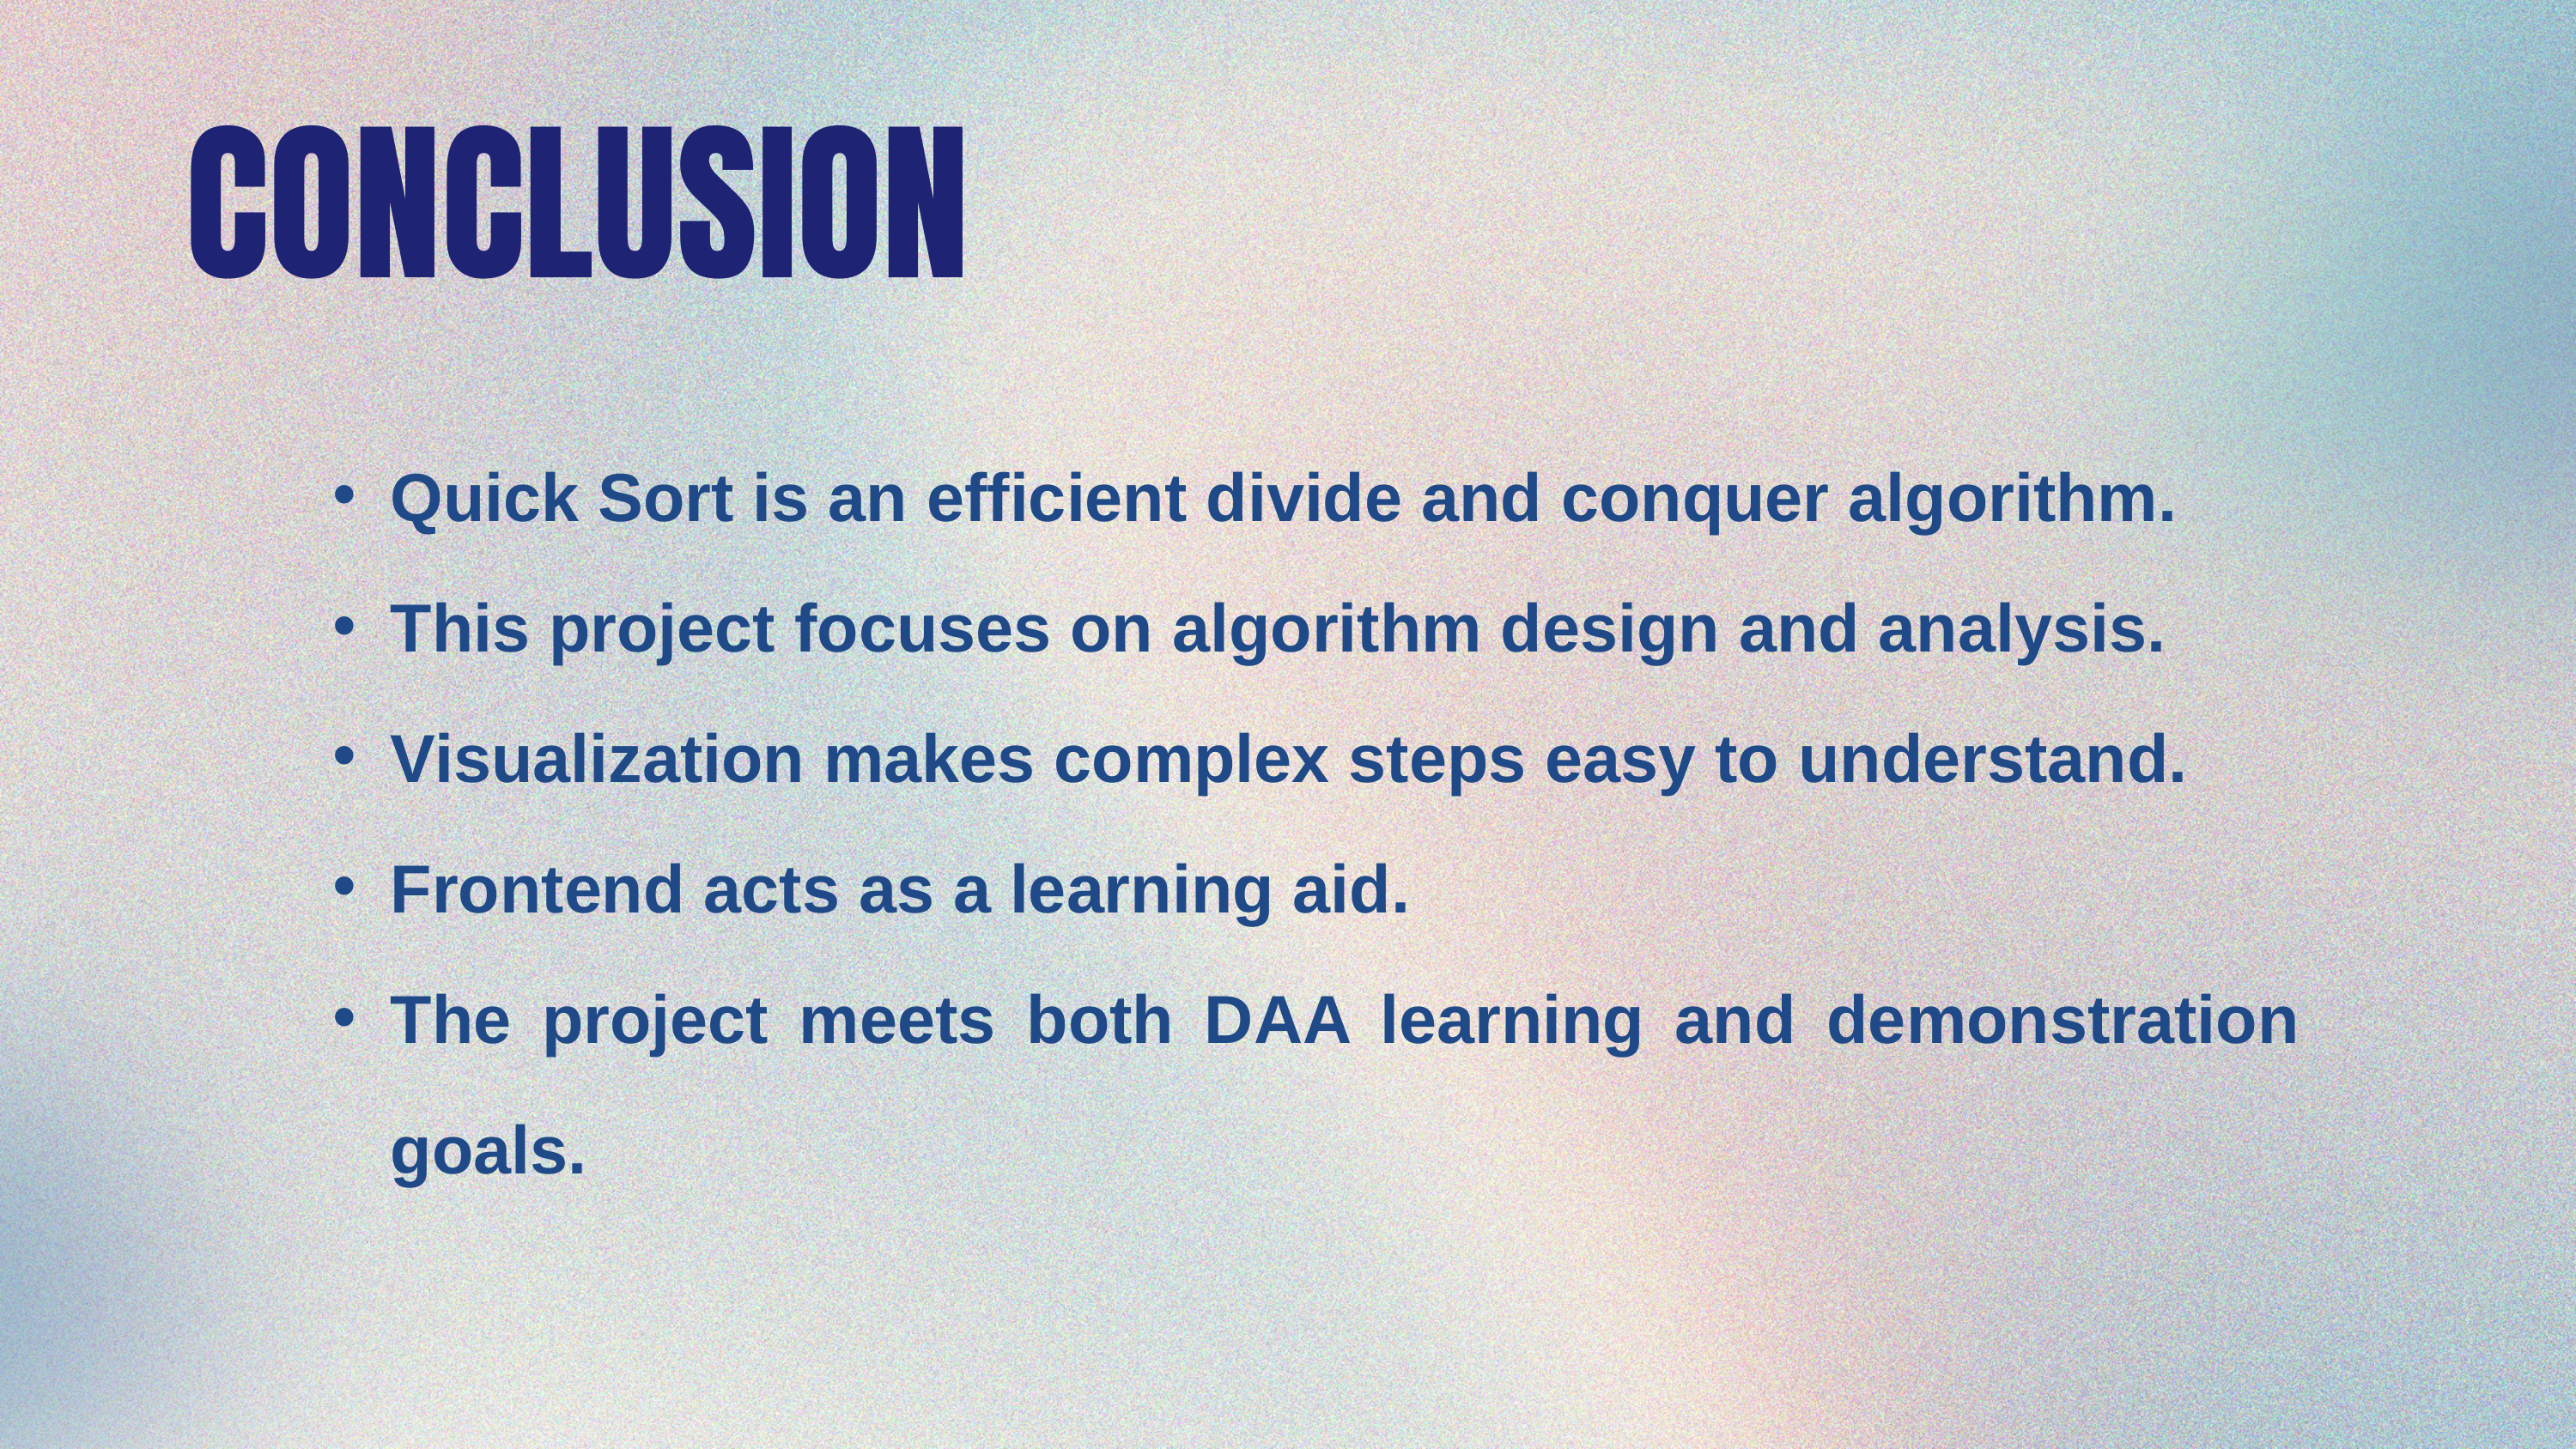

CONCLUSION
Quick Sort is an efficient divide and conquer algorithm.
This project focuses on algorithm design and analysis.
Visualization makes complex steps easy to understand.
Frontend acts as a learning aid.
The project meets both DAA learning and demonstration goals.